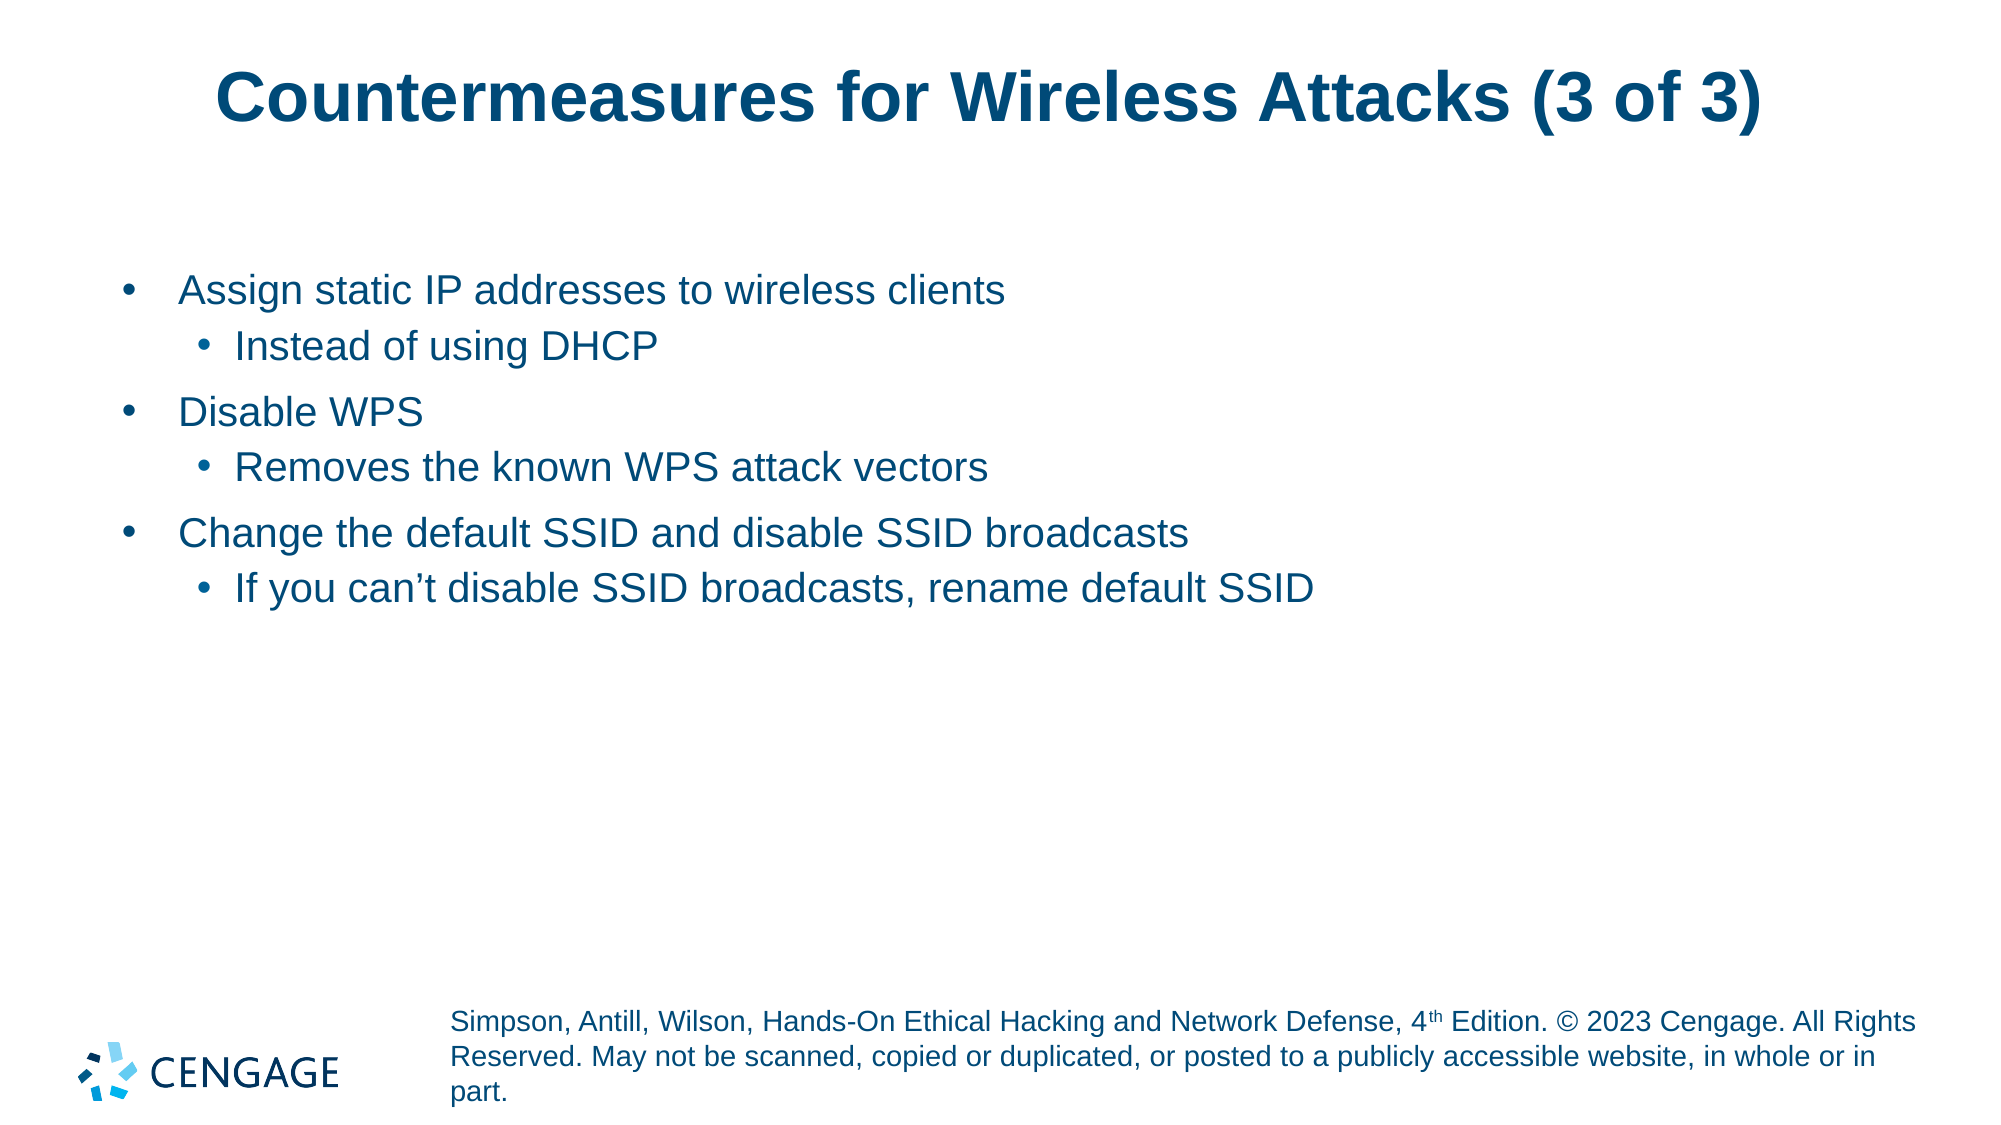

# Countermeasures for Wireless Attacks (3 of 3)
Assign static IP addresses to wireless clients
Instead of using DHCP
Disable WPS
Removes the known WPS attack vectors
Change the default SSID and disable SSID broadcasts
If you can’t disable SSID broadcasts, rename default SSID